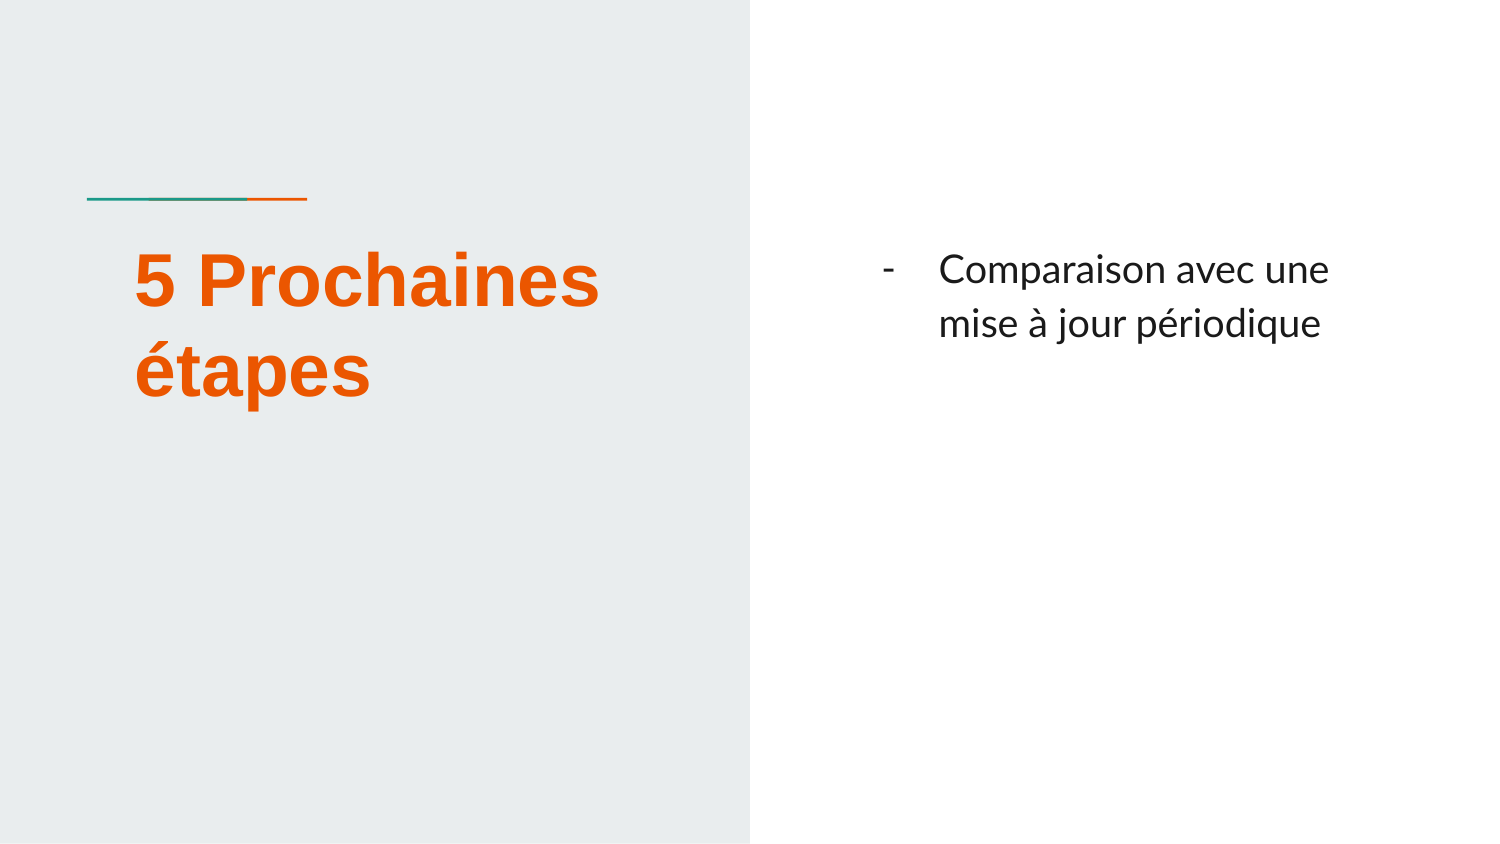

# 5 Prochaines étapes
Comparaison avec une mise à jour périodique